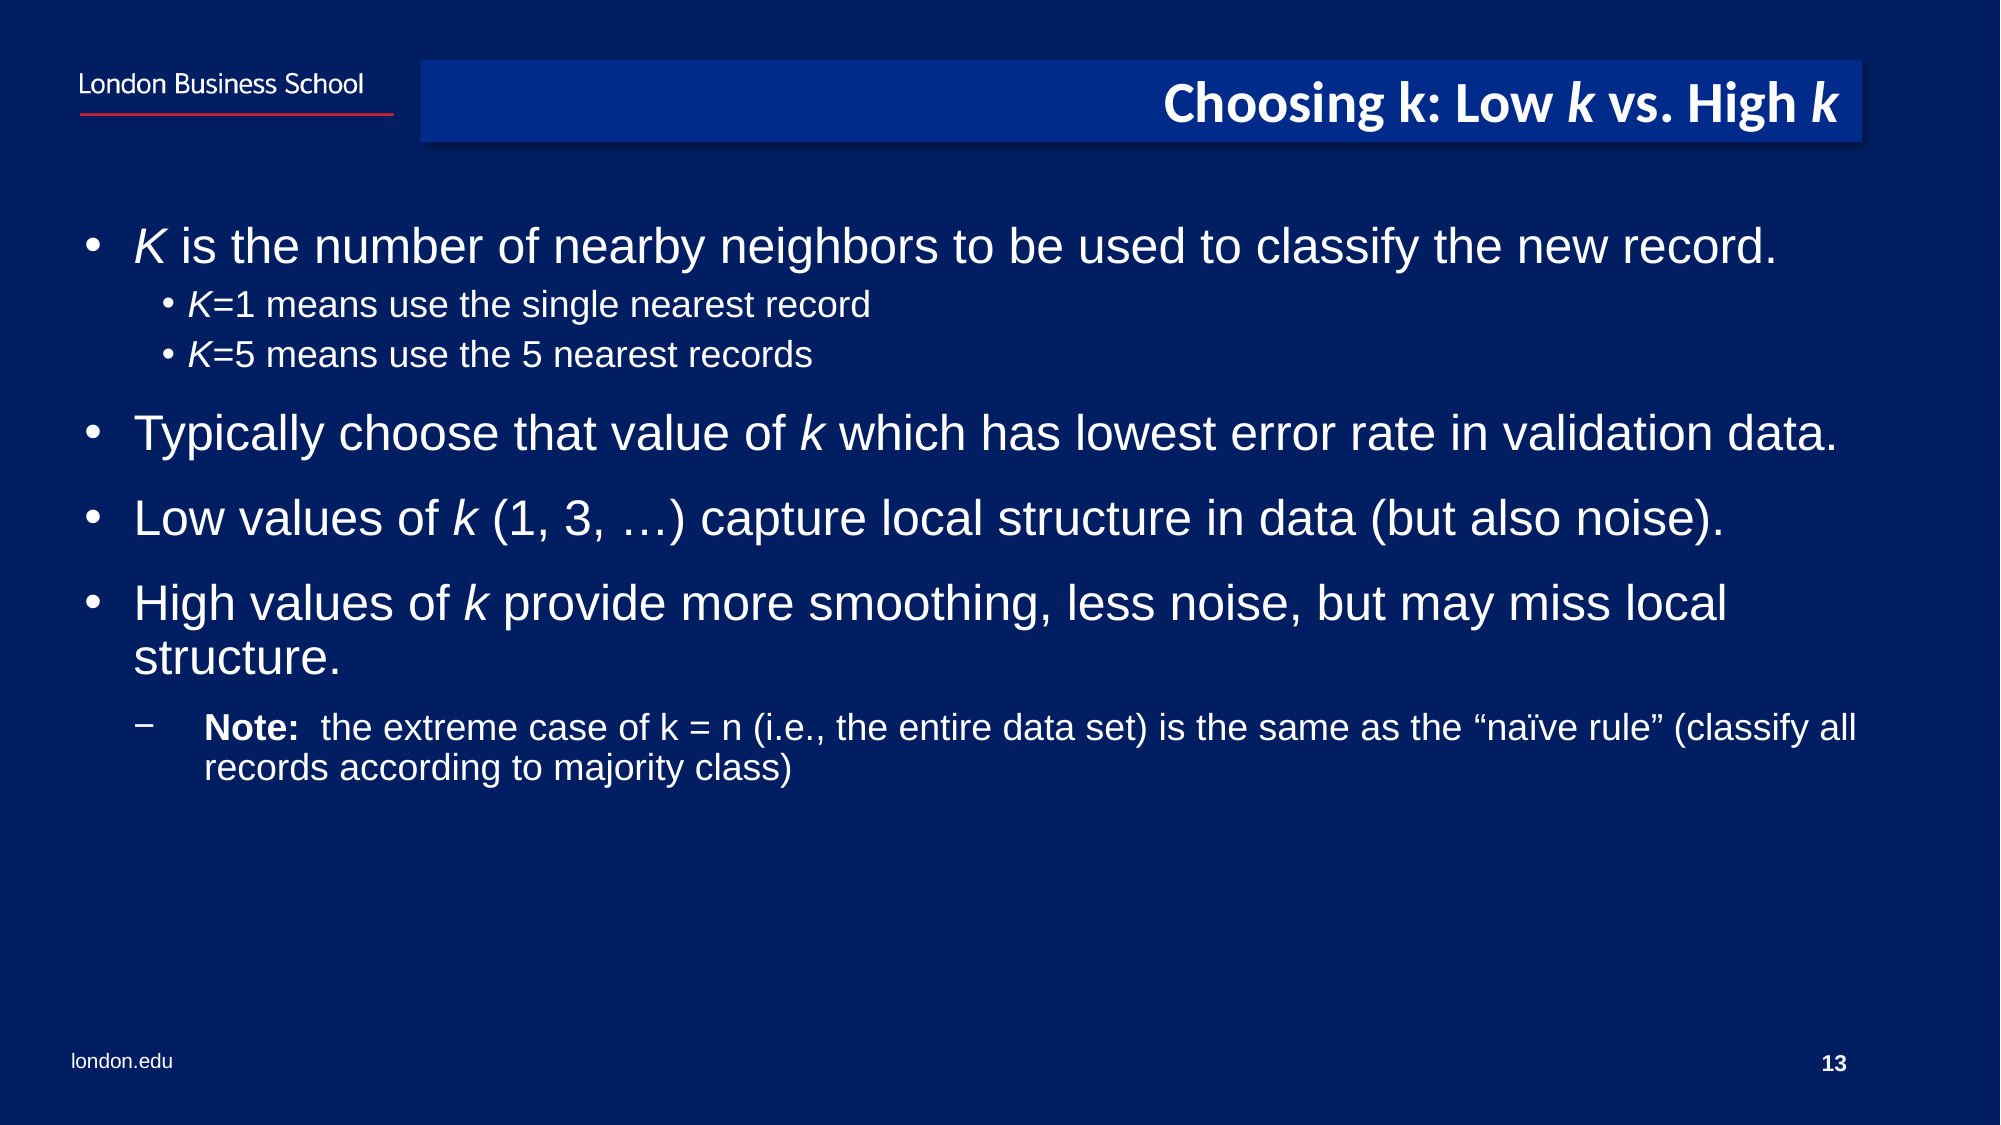

# Choosing k: Low k vs. High k
K is the number of nearby neighbors to be used to classify the new record.
K=1 means use the single nearest record
K=5 means use the 5 nearest records
Typically choose that value of k which has lowest error rate in validation data.
Low values of k (1, 3, …) capture local structure in data (but also noise).
High values of k provide more smoothing, less noise, but may miss local structure.
Note:  the extreme case of k = n (i.e., the entire data set) is the same as the “naïve rule” (classify all records according to majority class)